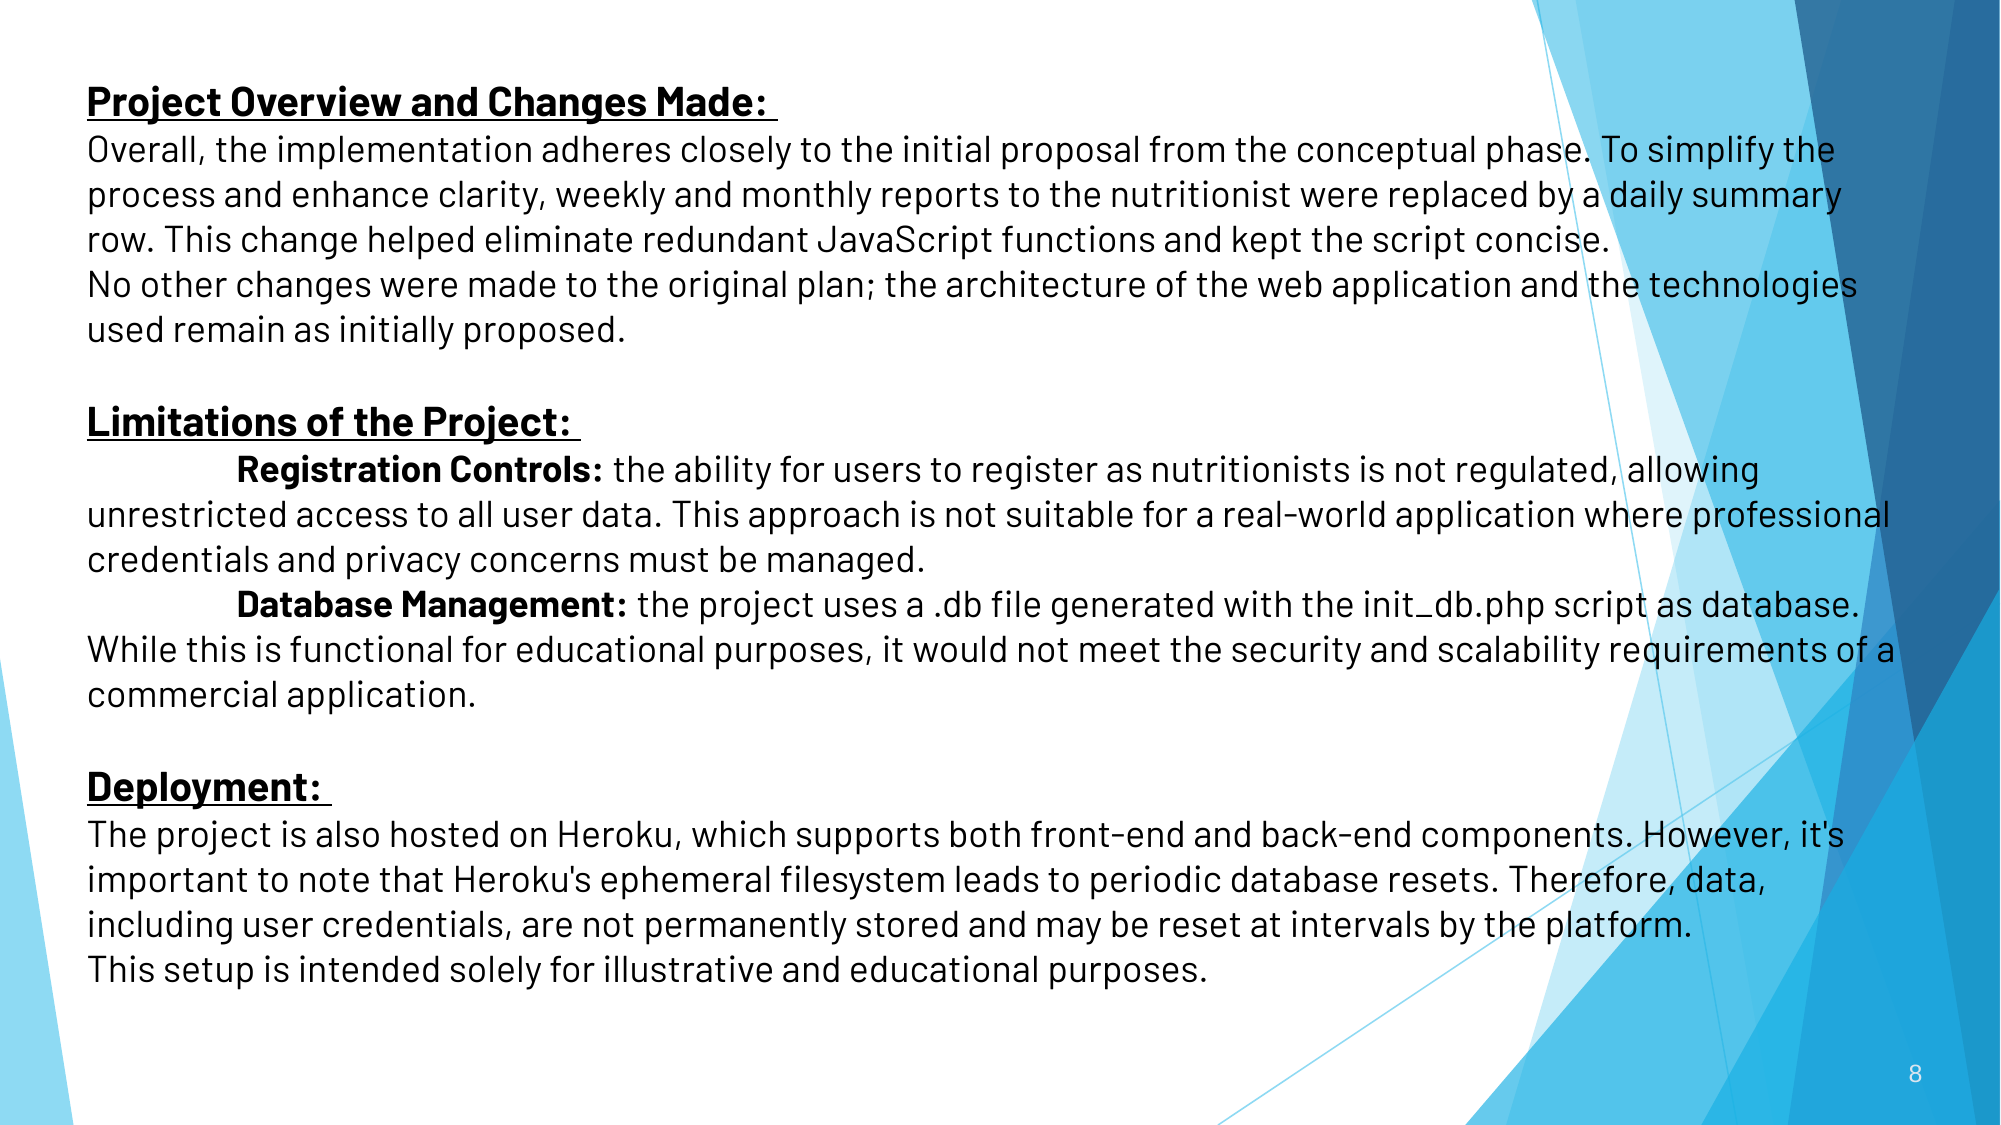

Project Overview and Changes Made:
Overall, the implementation adheres closely to the initial proposal from the conceptual phase. To simplify the process and enhance clarity, weekly and monthly reports to the nutritionist were replaced by a daily summary row. This change helped eliminate redundant JavaScript functions and kept the script concise.
No other changes were made to the original plan; the architecture of the web application and the technologies used remain as initially proposed.

Limitations of the Project:
	Registration Controls: the ability for users to register as nutritionists is not regulated, allowing unrestricted access to all user data. This approach is not suitable for a real-world application where professional credentials and privacy concerns must be managed.
	Database Management: the project uses a .db file generated with the init_db.php script as database. While this is functional for educational purposes, it would not meet the security and scalability requirements of a commercial application.
Deployment:
The project is also hosted on Heroku, which supports both front-end and back-end components. However, it's important to note that Heroku's ephemeral filesystem leads to periodic database resets. Therefore, data, including user credentials, are not permanently stored and may be reset at intervals by the platform.
This setup is intended solely for illustrative and educational purposes.
8